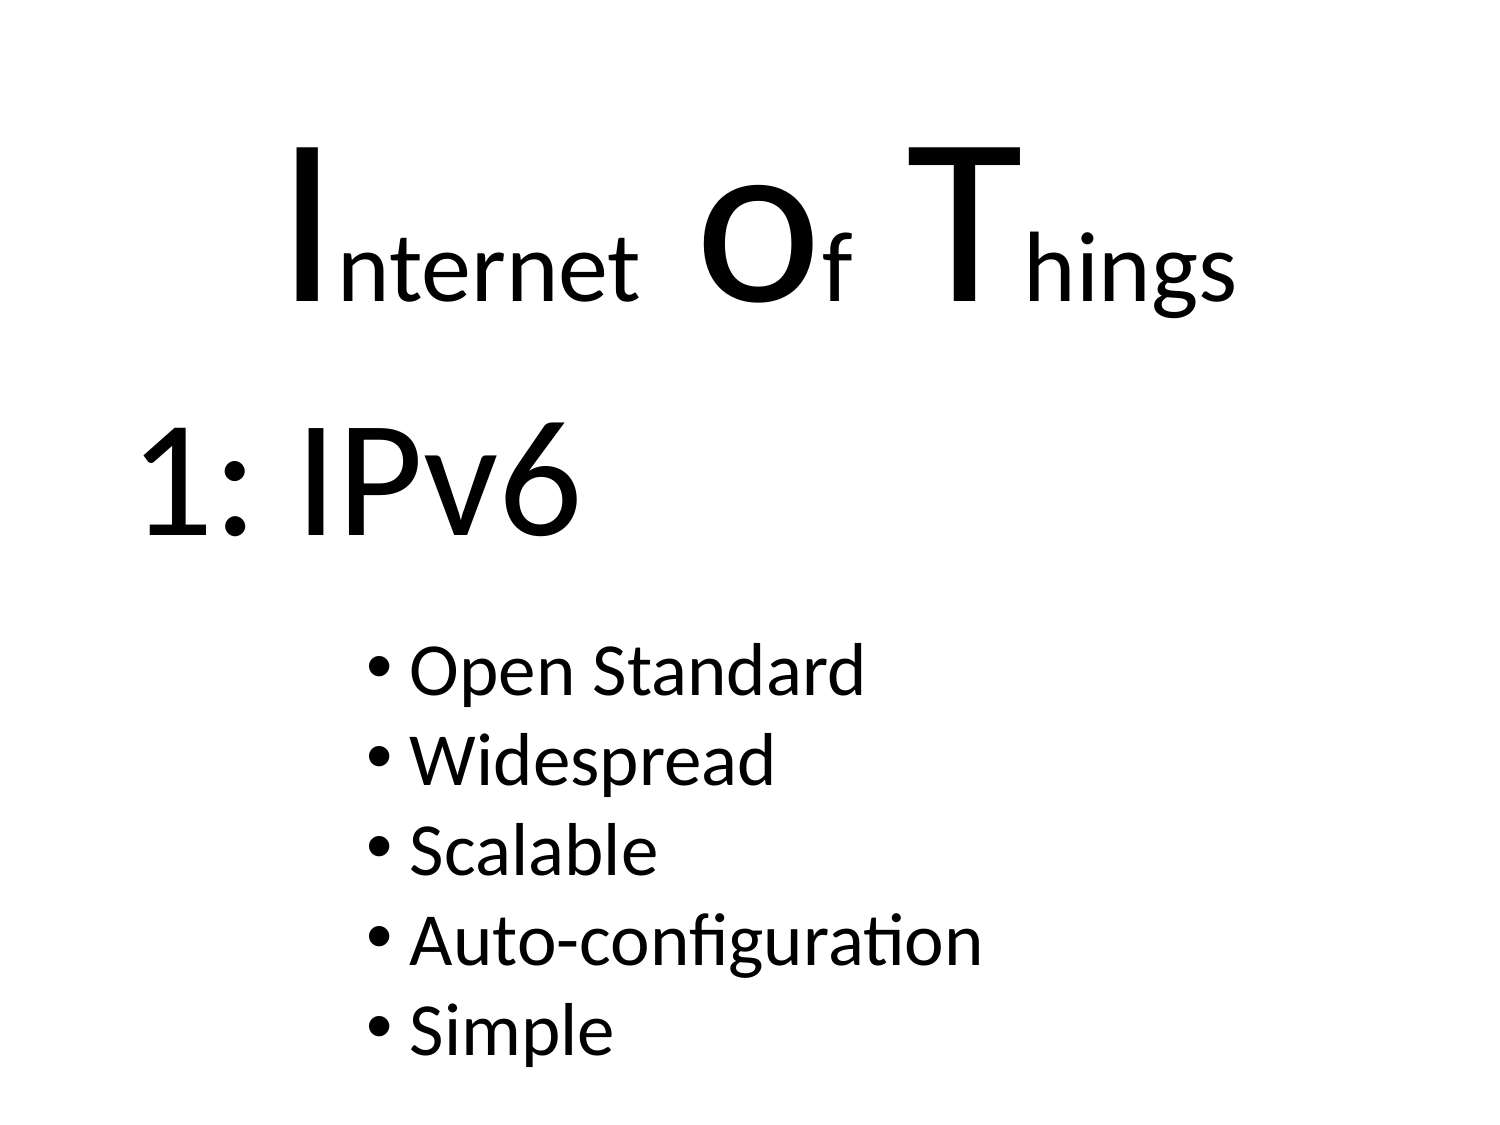

Internet of Things
1: IPv6
 Open Standard
 Widespread
 Scalable
 Auto-configuration
 Simple